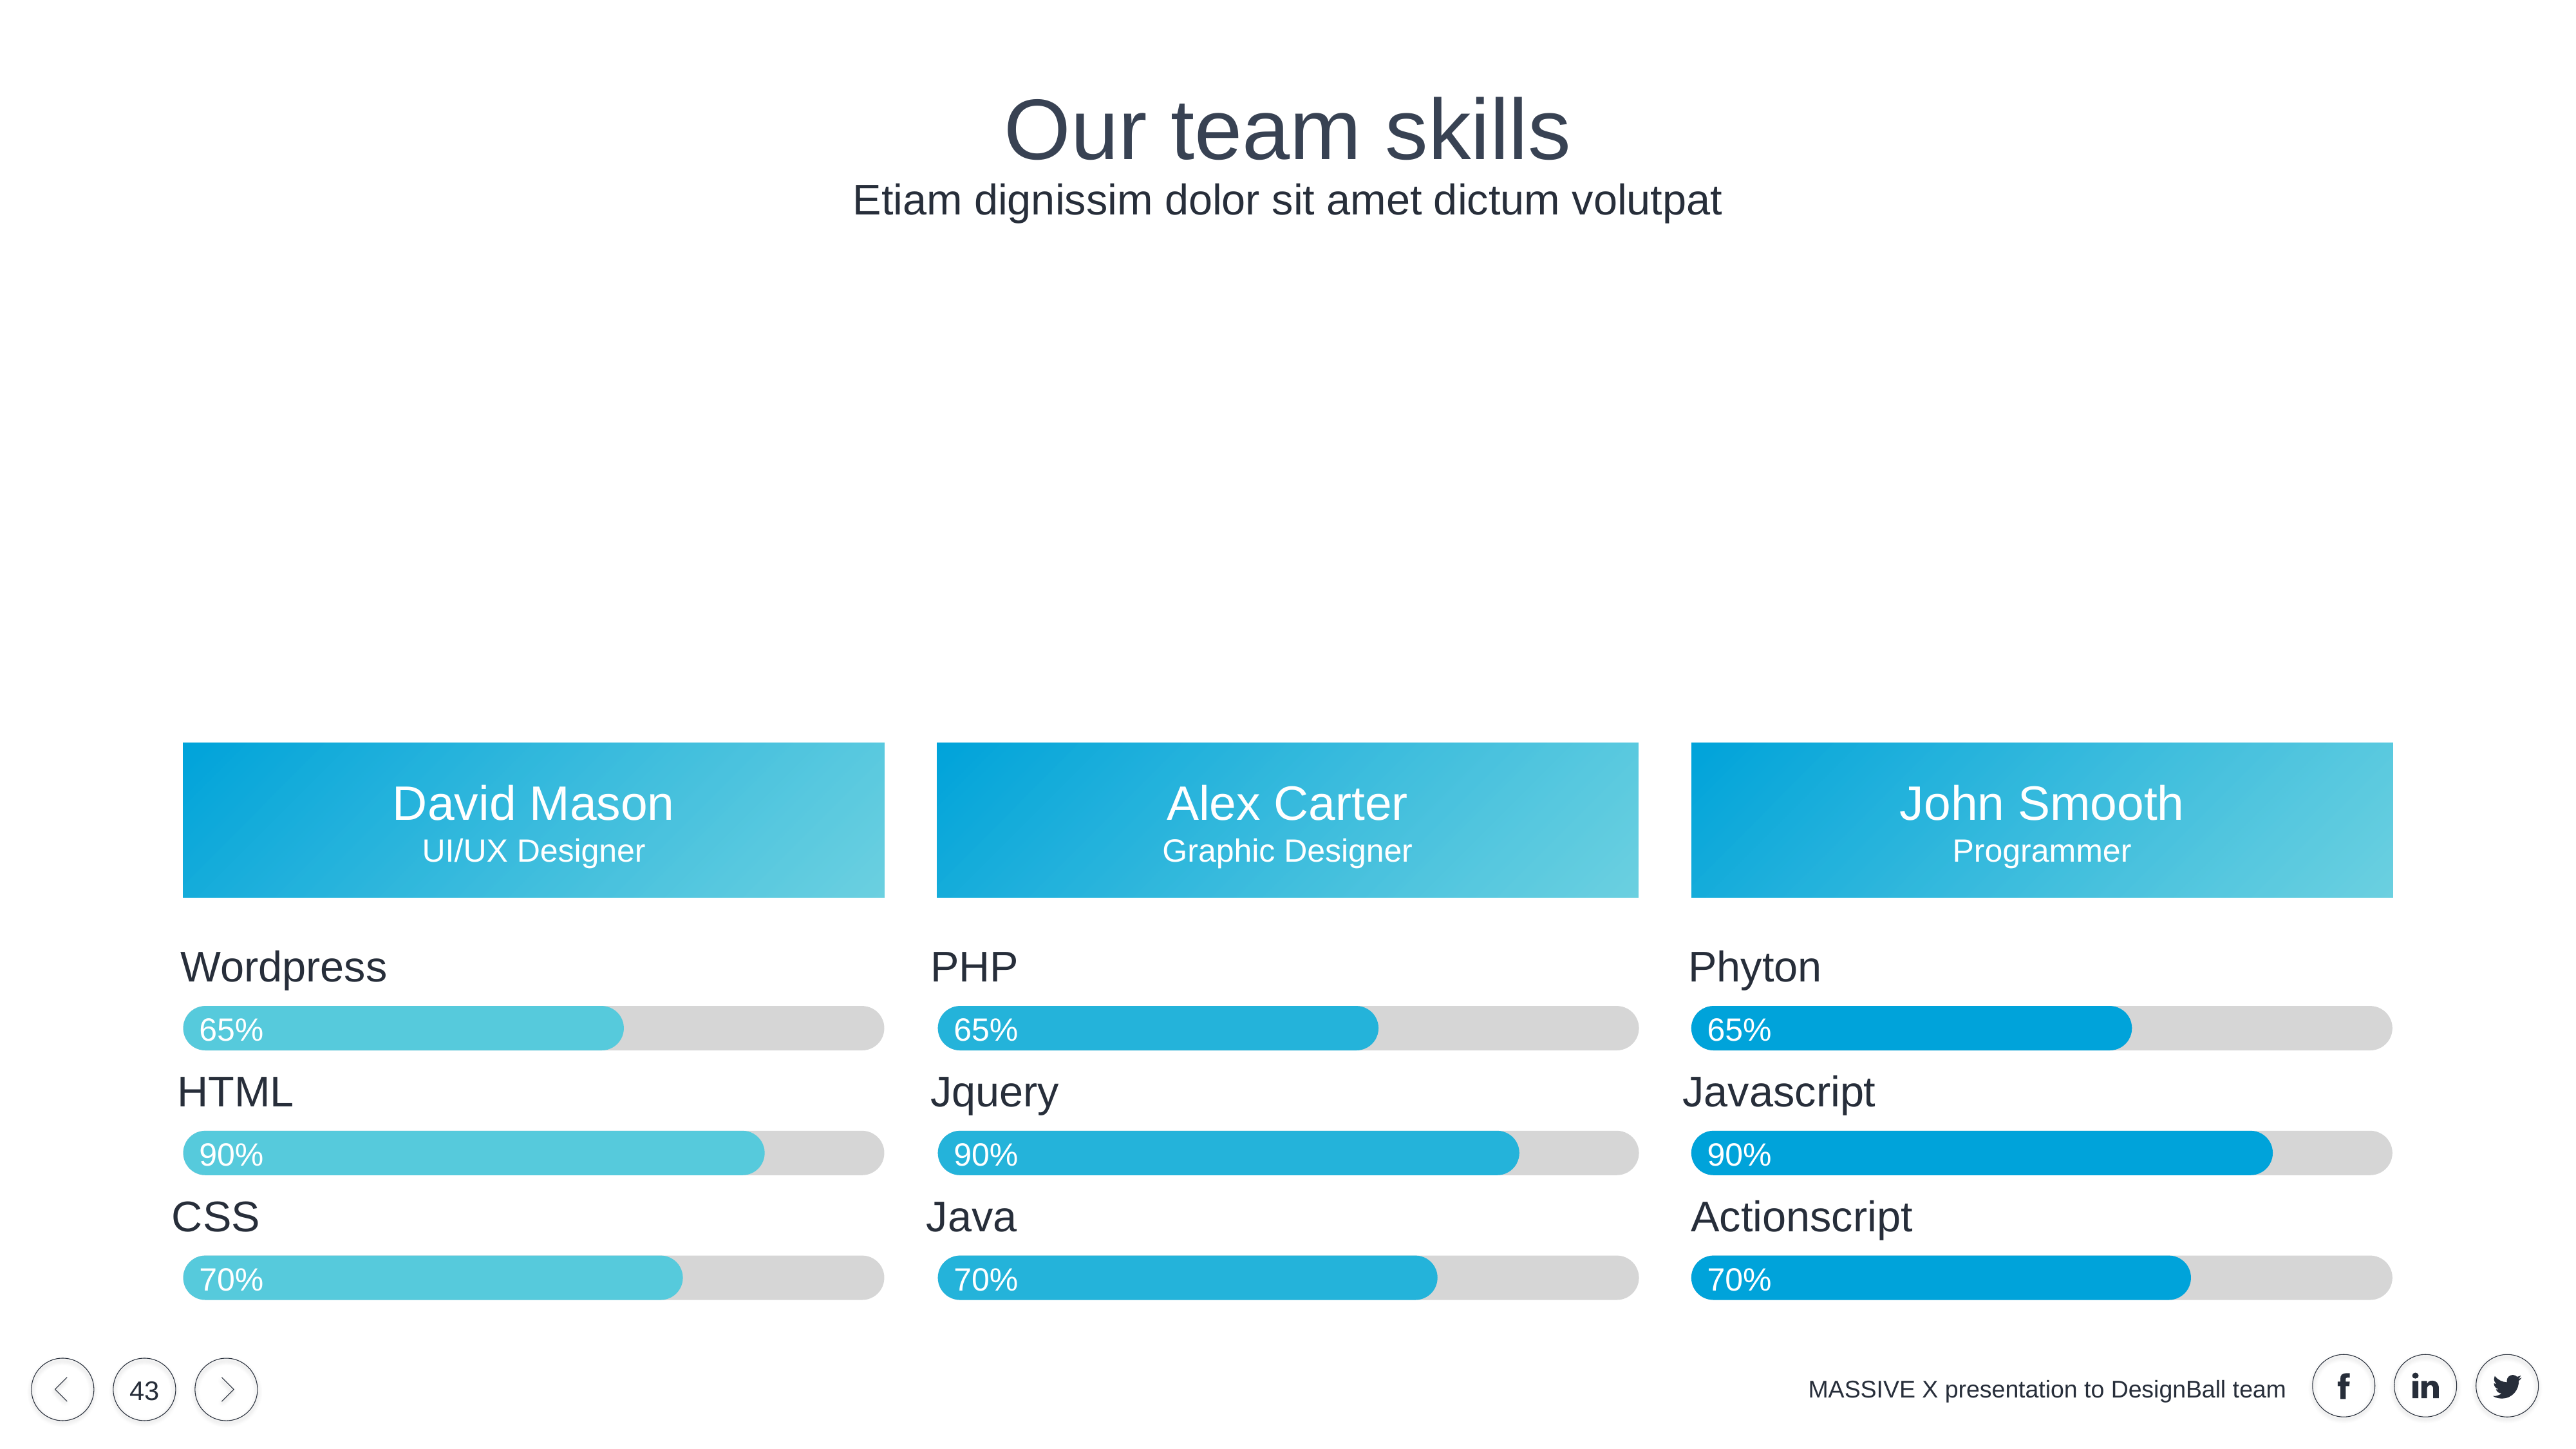

Our team skills
Etiam dignissim dolor sit amet dictum volutpat

David Mason
UI/UX Designer
Alex Carter
Graphic Designer
John Smooth
Programmer
Wordpress
PHP
Phyton

65%

65%

65%
HTML
Jquery
Javascript

90%

90%

90%
CSS
Java
Actionscript

70%

70%

70%